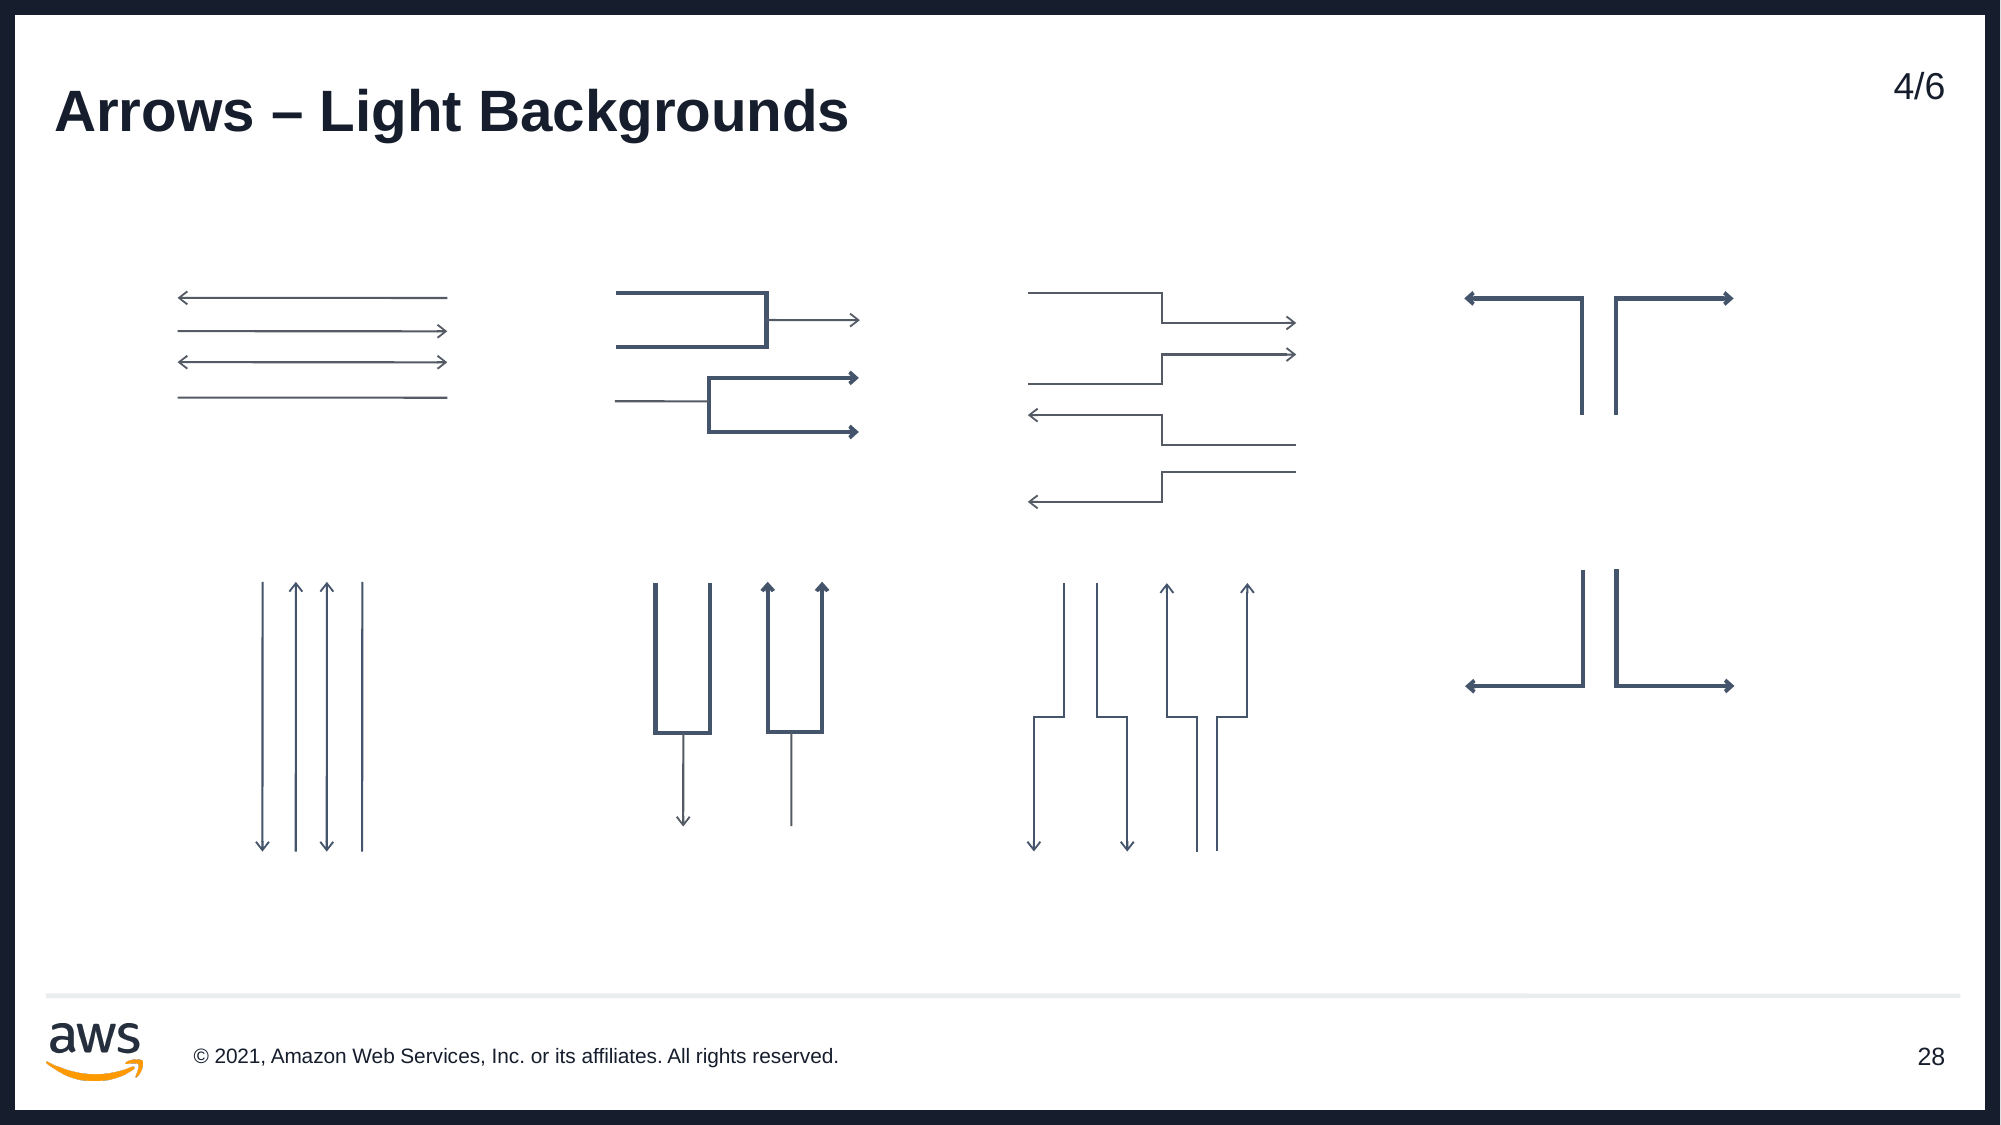

Arrows – Light Backgrounds
4/6

© 2021, Amazon Web Services, Inc. or its affiliates. All rights reserved.
28